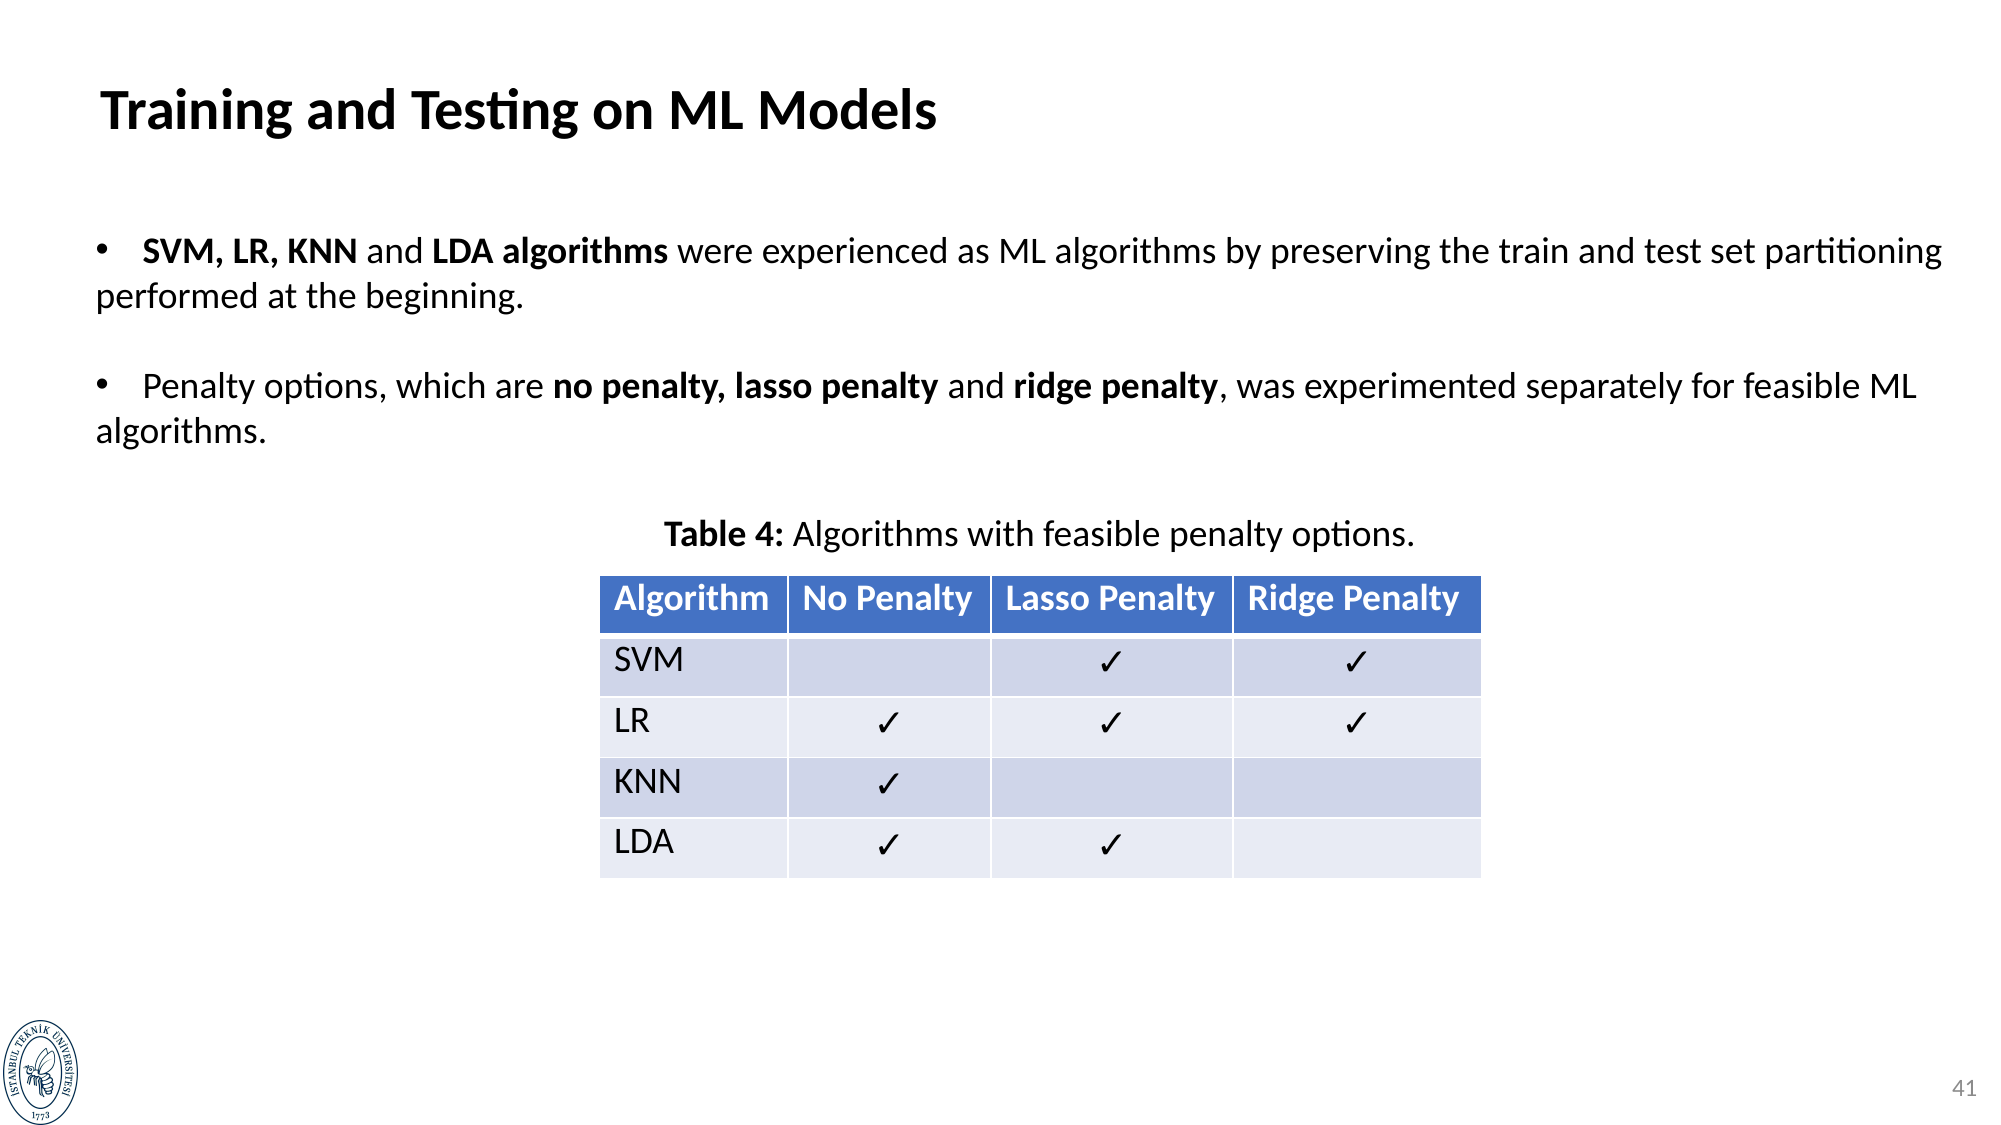

Training and Testing on ML Models
SVM, LR, KNN and LDA algorithms were experienced as ML algorithms by preserving the train and test set partitioning
performed at the beginning.

Penalty options, which are no penalty, lasso penalty and ridge penalty, was experimented separately for feasible ML
algorithms.
Table 4: Algorithms with feasible penalty options.
| Algorithm | No Penalty | Lasso Penalty | Ridge Penalty |
| --- | --- | --- | --- |
| SVM |  | ✓ | ✓ |
| LR | ✓ | ✓ | ✓ |
| KNN | ✓ |  |  |
| LDA | ✓ | ✓ |  |
41